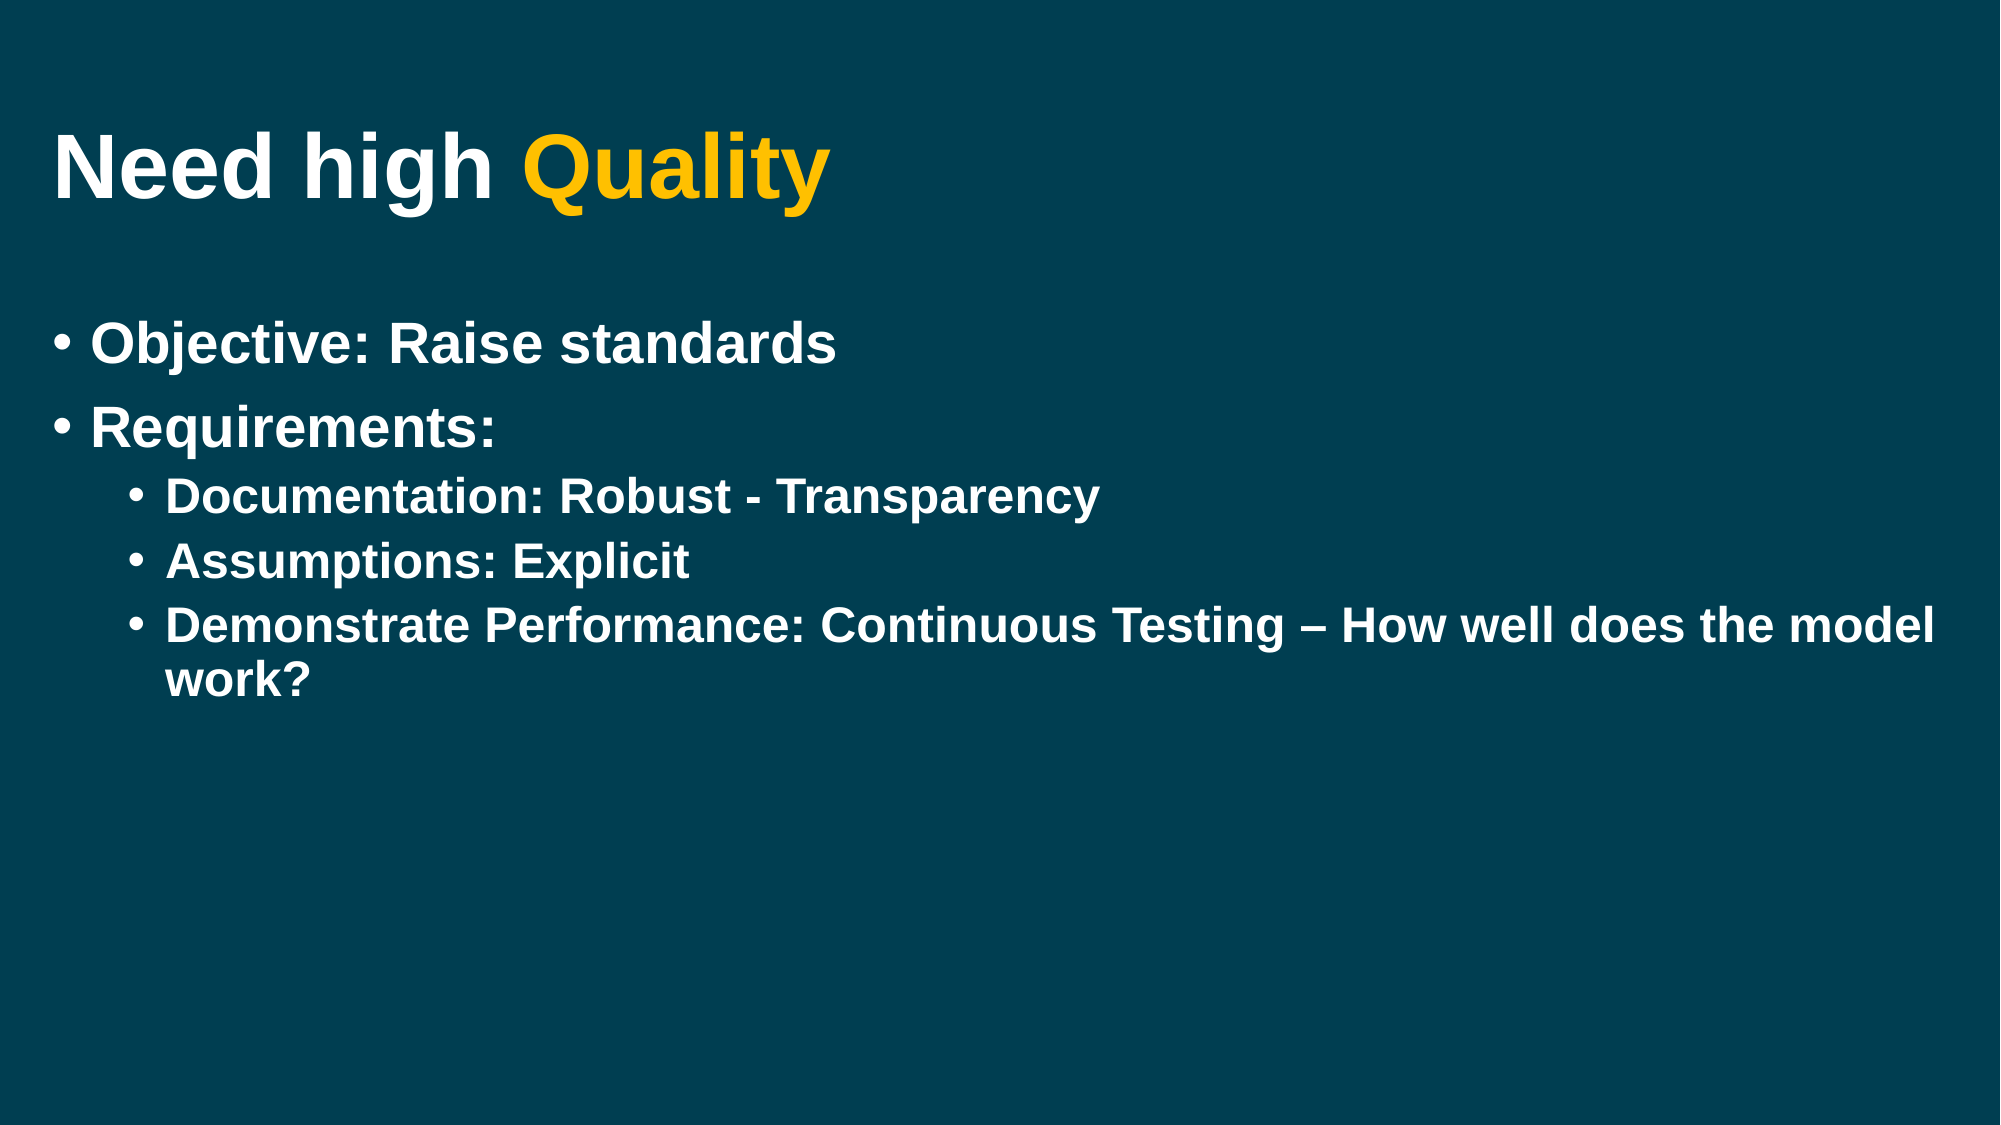

# Need high Quality
Objective: Raise standards
Requirements:
Documentation: Robust - Transparency
Assumptions: Explicit
Demonstrate Performance: Continuous Testing – How well does the model work?